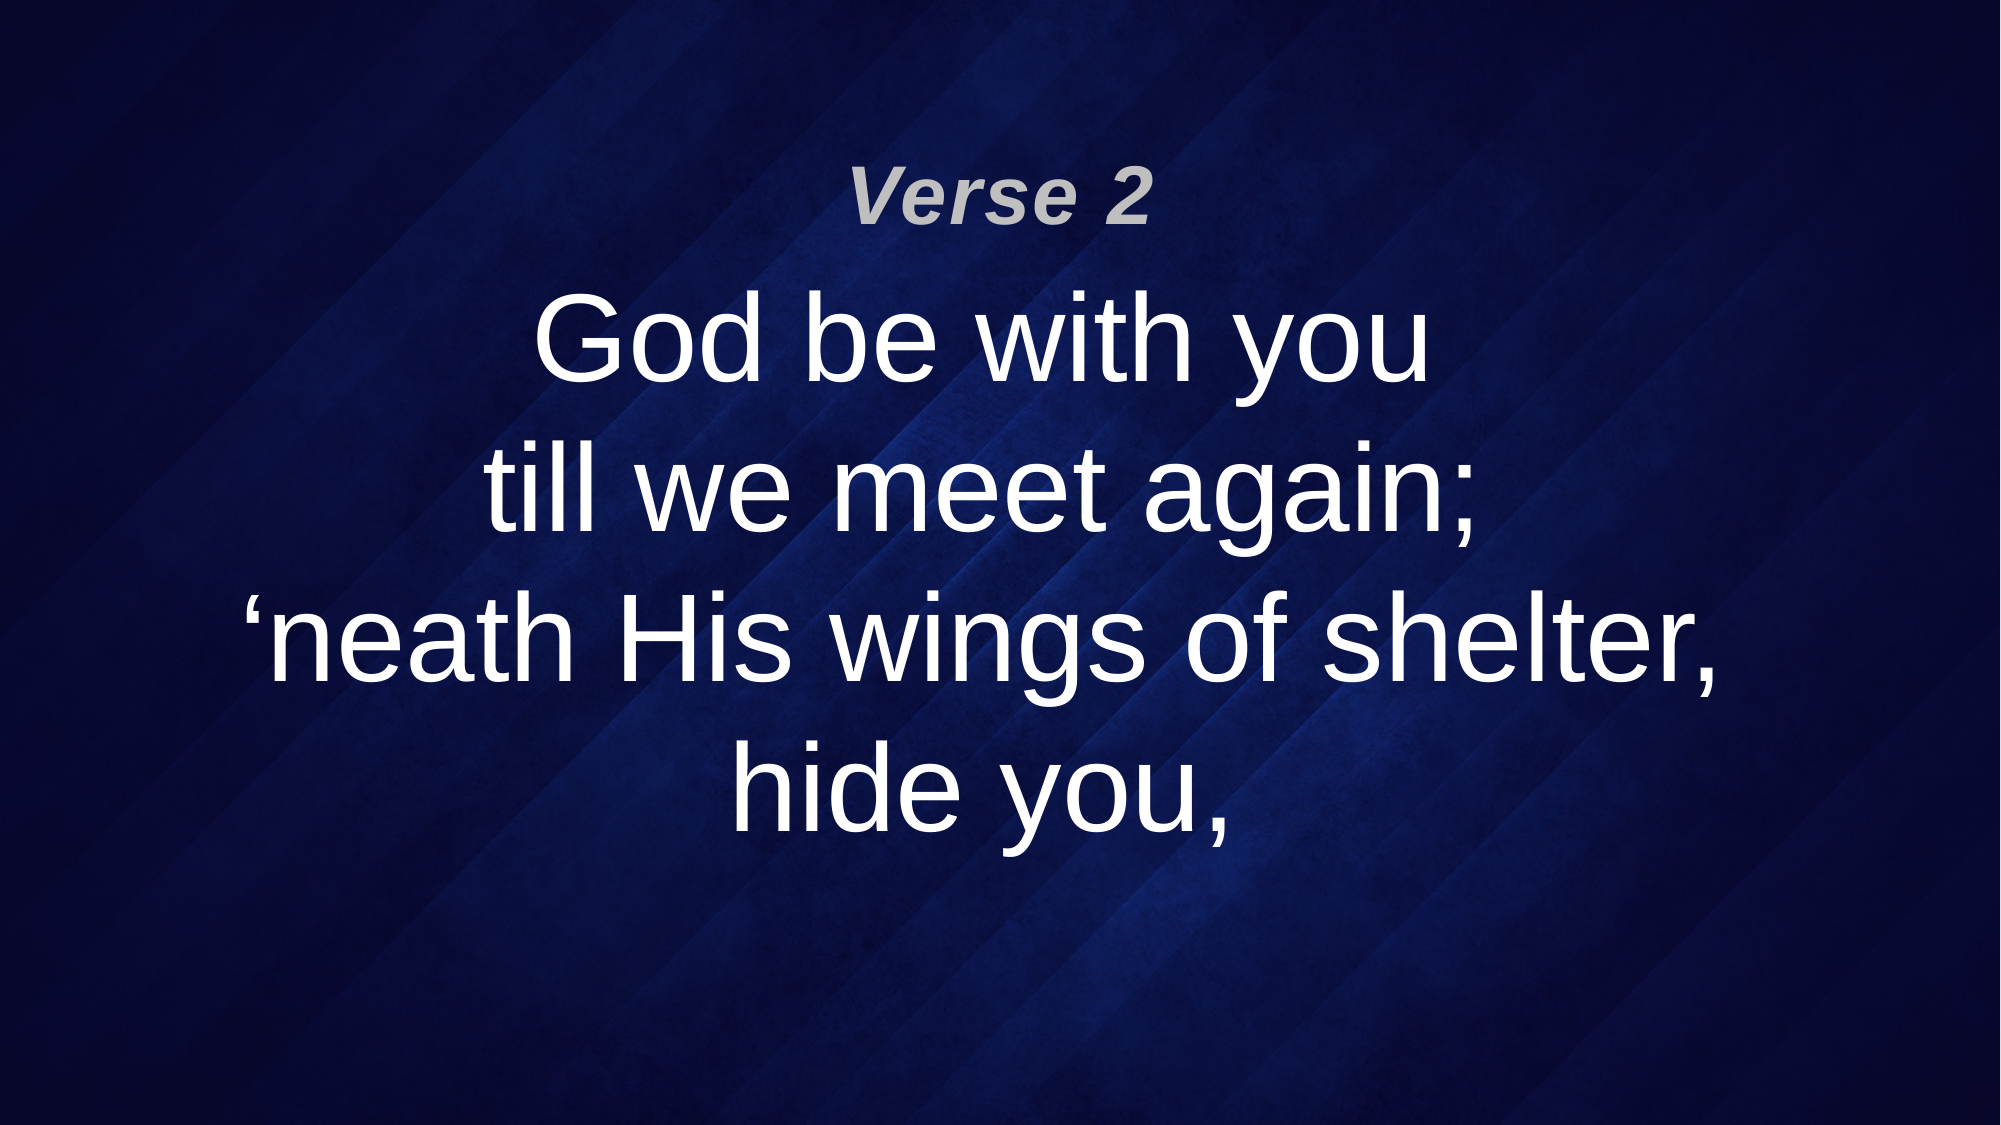

Verse 2
# God be with you till we meet again; ‘neath His wings of shelter, hide you,